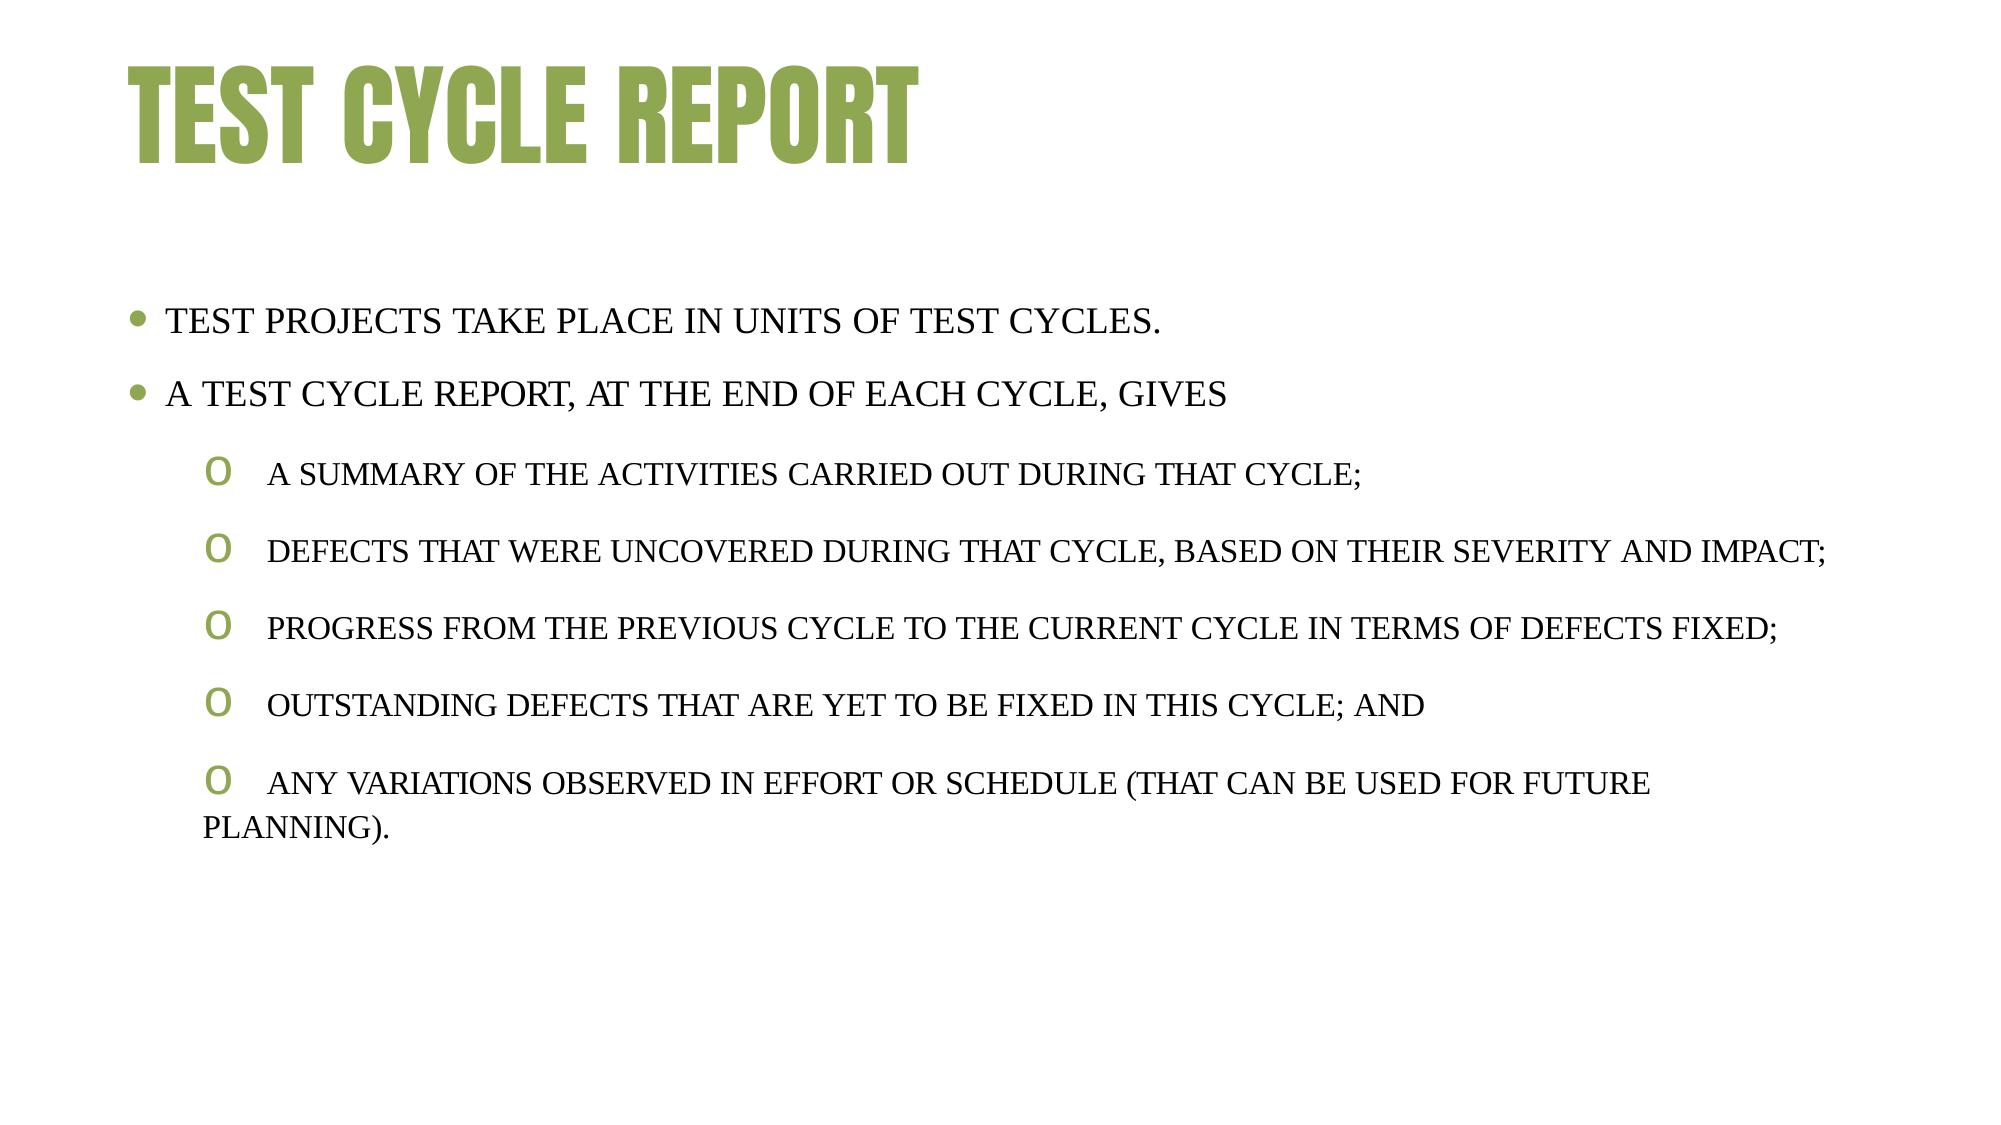

# TEST CYCLE REPORT
TEST PROJECTS TAKE PLACE IN UNITS OF TEST CYCLES.
A TEST CYCLE REPORT, AT THE END OF EACH CYCLE, GIVES
o A SUMMARY OF THE ACTIVITIES CARRIED OUT DURING THAT CYCLE;
o DEFECTS THAT WERE UNCOVERED DURING THAT CYCLE, BASED ON THEIR SEVERITY AND IMPACT;
o PROGRESS FROM THE PREVIOUS CYCLE TO THE CURRENT CYCLE IN TERMS OF DEFECTS FIXED;
o OUTSTANDING DEFECTS THAT ARE YET TO BE FIXED IN THIS CYCLE; AND
o ANY VARIATIONS OBSERVED IN EFFORT OR SCHEDULE (THAT CAN BE USED FOR FUTURE PLANNING).
TEST PLANNING, MANAGEMENT, EXECUTION, AND REPORTING
PSG COLLEGE OF TECHNOLOGY